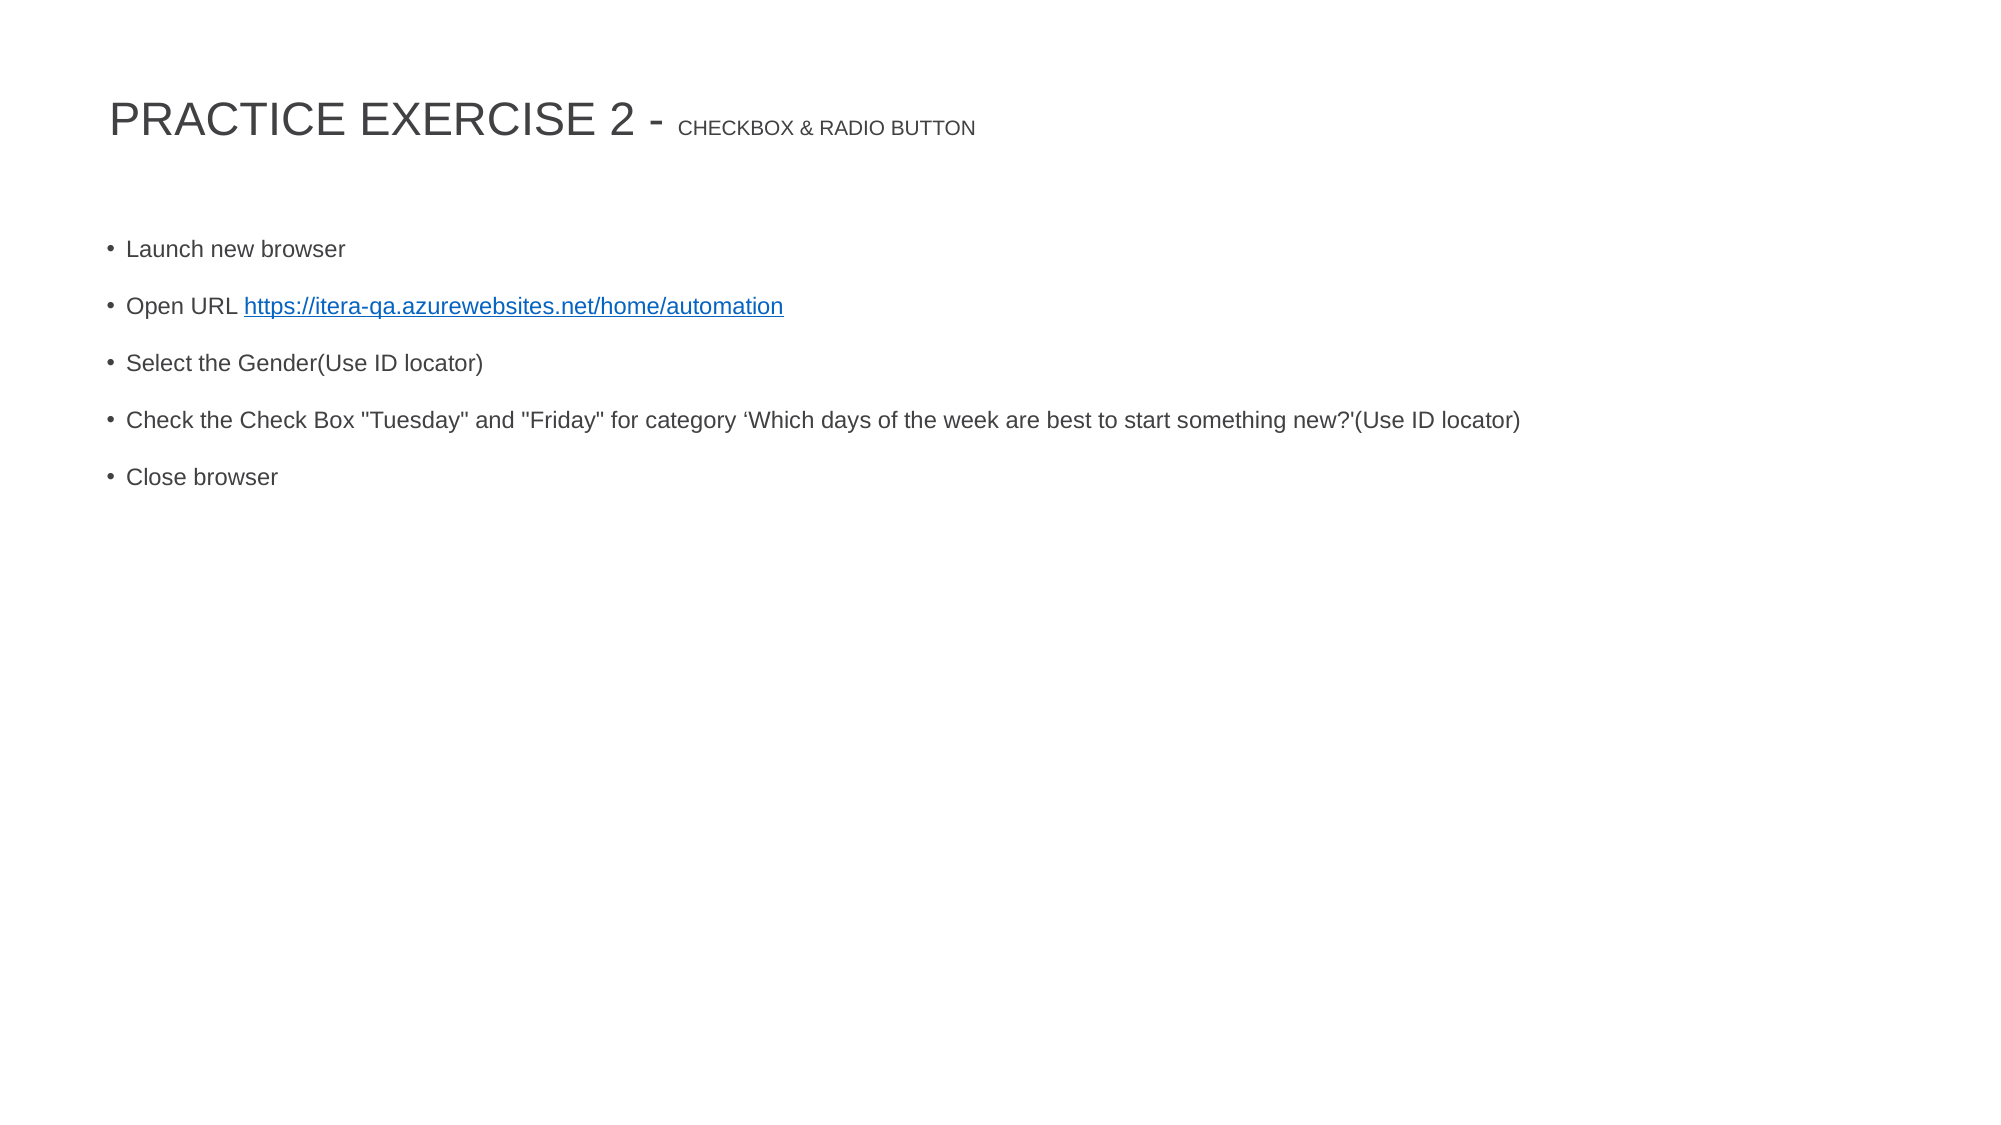

# Practice Exercise 2 - CheckBox & Radio Button
Launch new browser

Open URL https://itera-qa.azurewebsites.net/home/automation

Select the Gender(Use ID locator)

Check the Check Box "Tuesday" and "Friday" for category ‘Which days of the week are best to start something new?'(Use ID locator)

Close browser